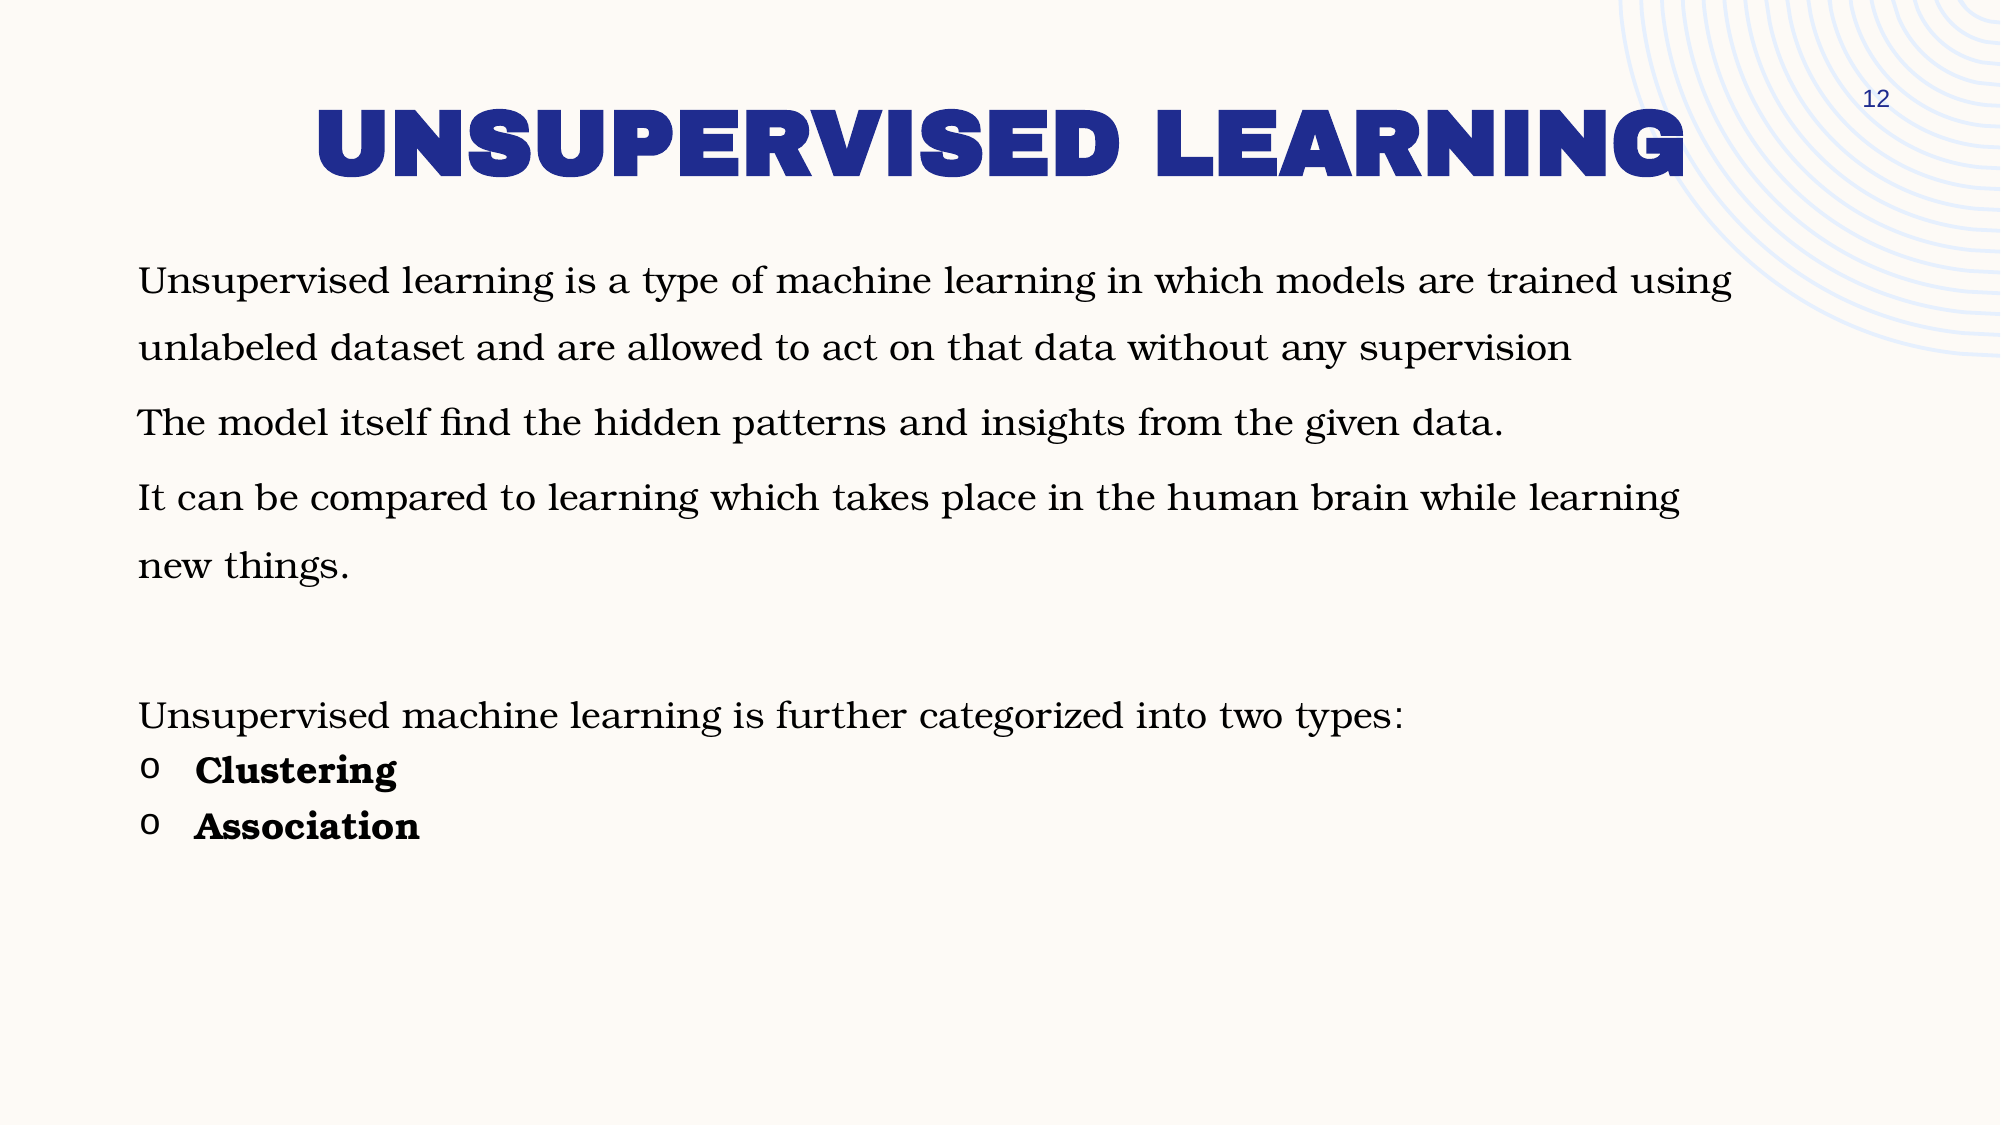

12
# Unsupervised learning
Unsupervised learning is a type of machine learning in which models are trained using unlabeled dataset and are allowed to act on that data without any supervision
The model itself find the hidden patterns and insights from the given data.
It can be compared to learning which takes place in the human brain while learning new things.

Unsupervised machine learning is further categorized into two types:
Clustering
Association